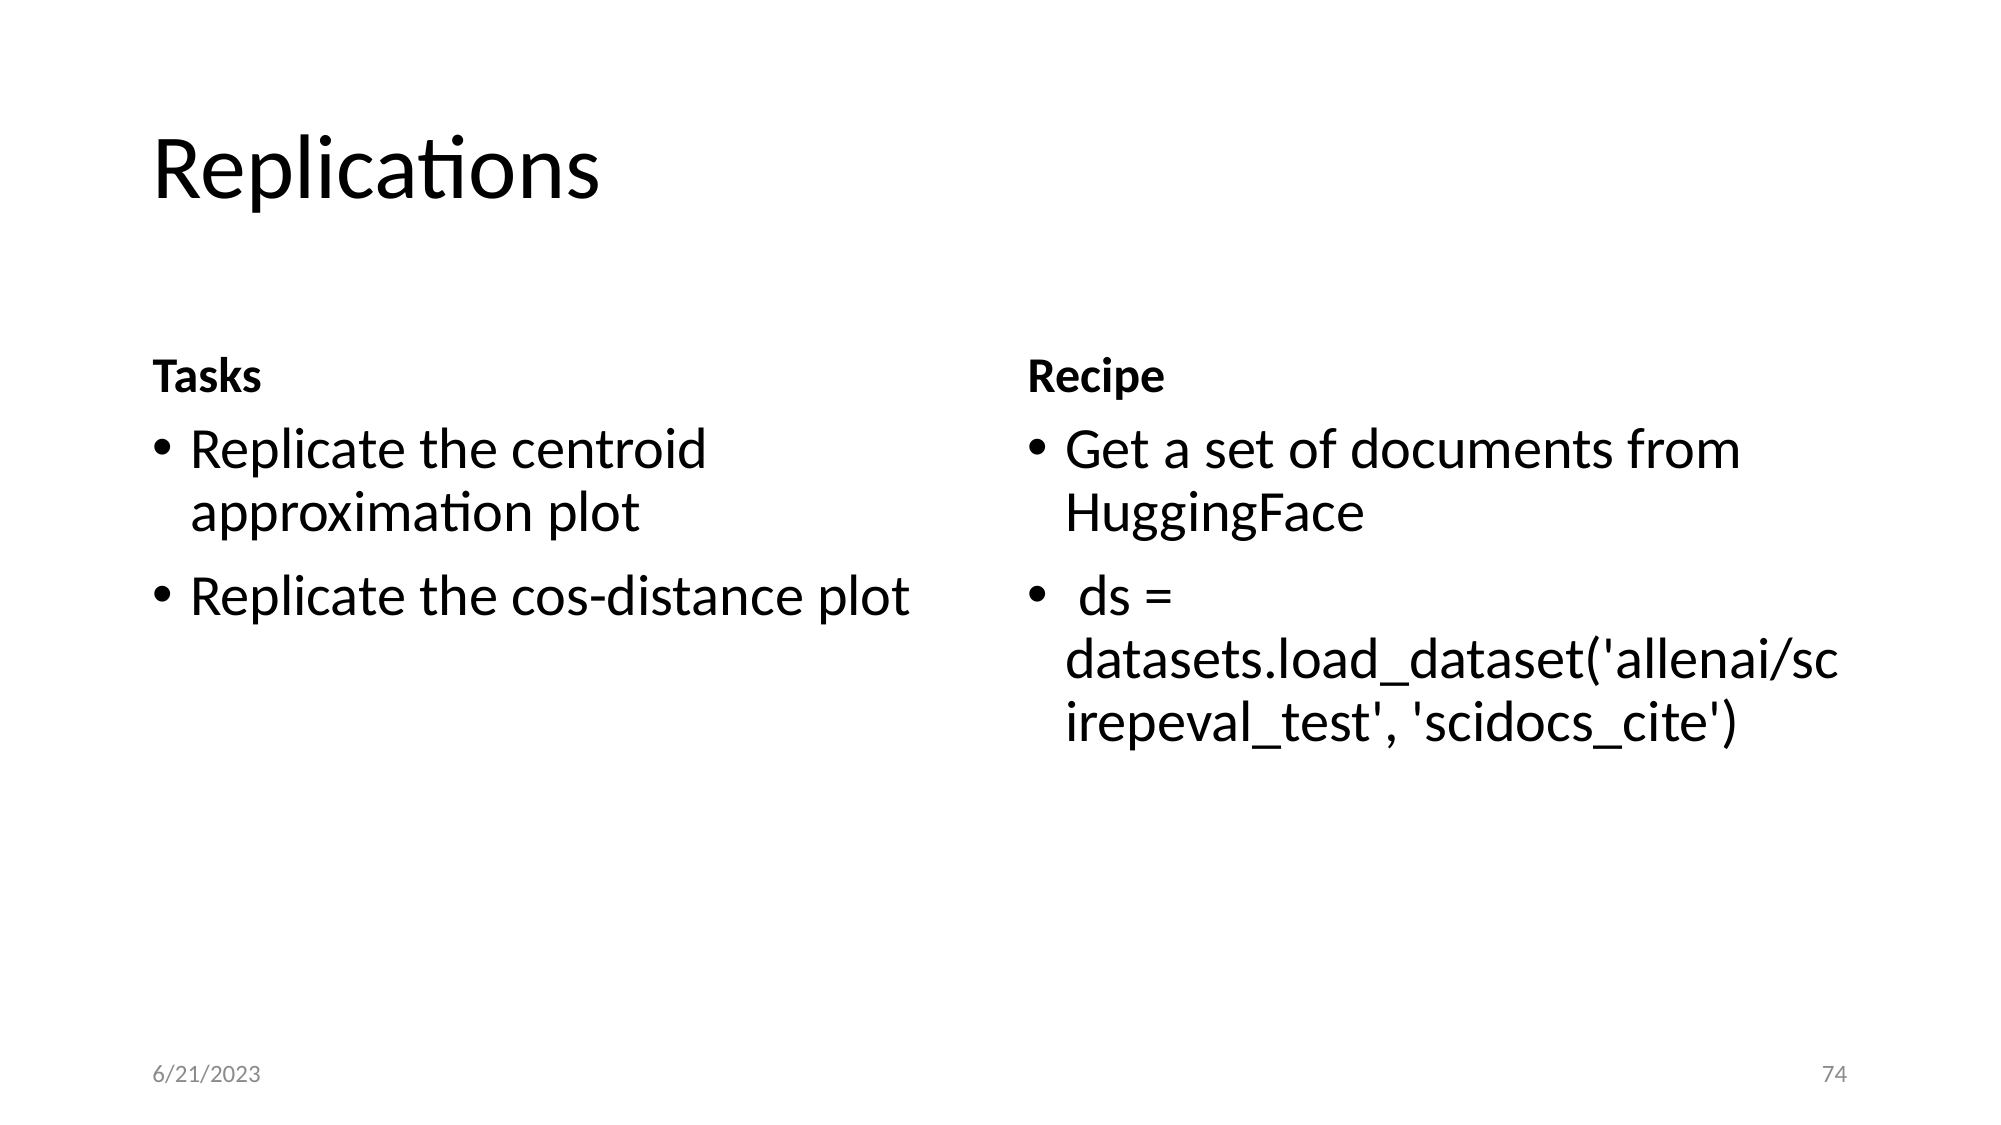

# Replications
Tasks
Recipe
Replicate the centroid approximation plot
Replicate the cos-distance plot
Get a set of documents from HuggingFace
 ds = datasets.load_dataset('allenai/scirepeval_test', 'scidocs_cite')
6/21/2023
74